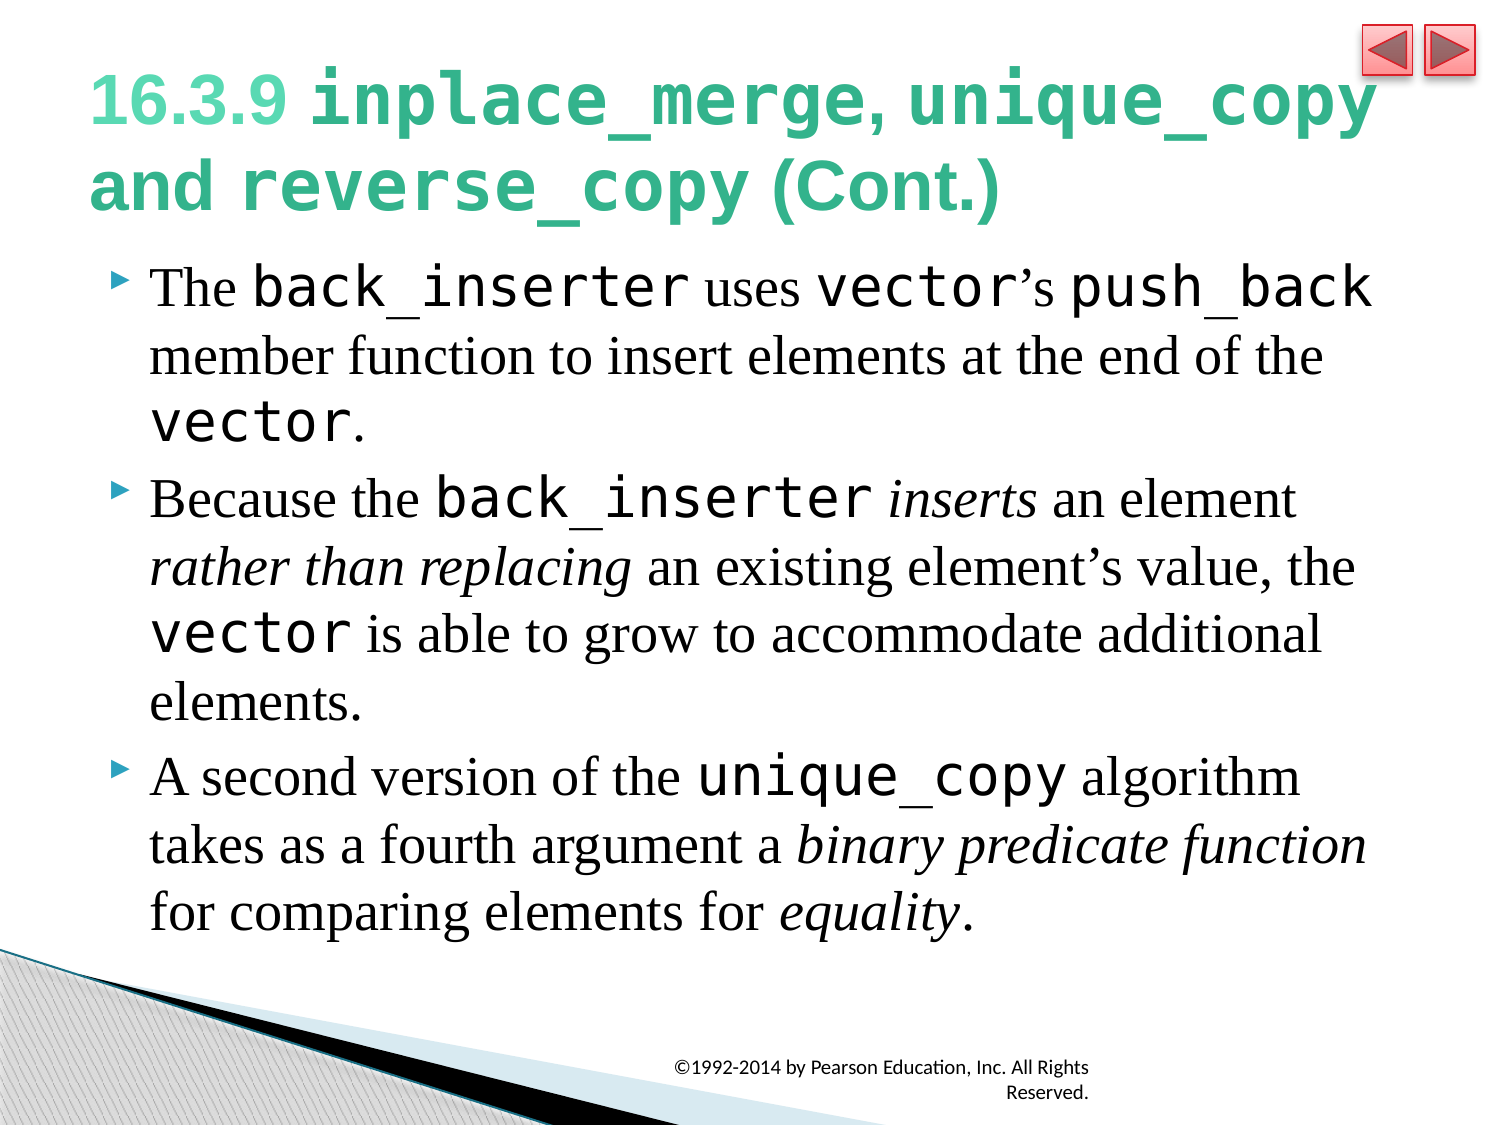

# 16.3.9 inplace_merge, unique_copy and reverse_copy (Cont.)
The back_inserter uses vector’s push_back member function to insert elements at the end of the vector.
Because the back_inserter inserts an element rather than replacing an existing element’s value, the vector is able to grow to accommodate additional elements.
A second version of the unique_copy algorithm takes as a fourth argument a binary predicate function for comparing elements for equality.
©1992-2014 by Pearson Education, Inc. All Rights Reserved.